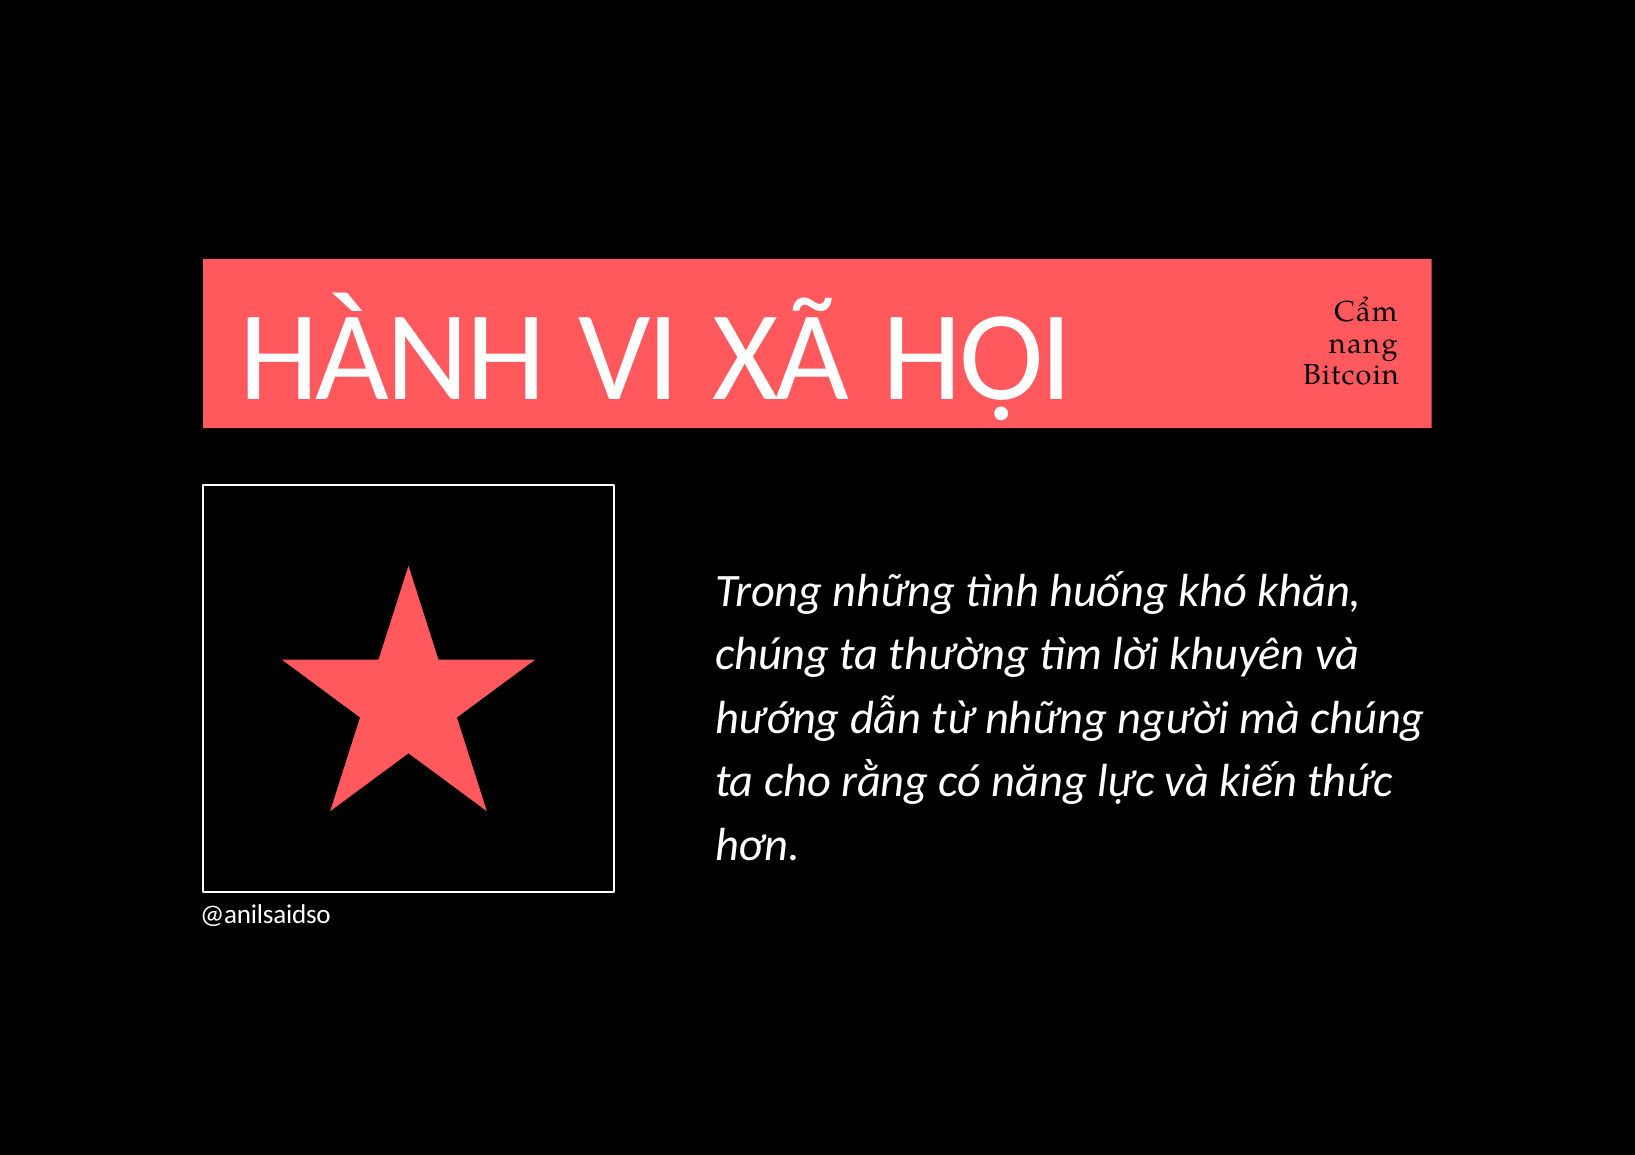

# HÀNH VI XÃ HỘI

Cẩm nang Bitcoin

Trong những tình huống khó khăn, chúng ta thường tìm lời khuyên và hướng dẫn từ những người mà chúng ta cho rằng có năng lực và kiến thức hơn.

@anilsaidso